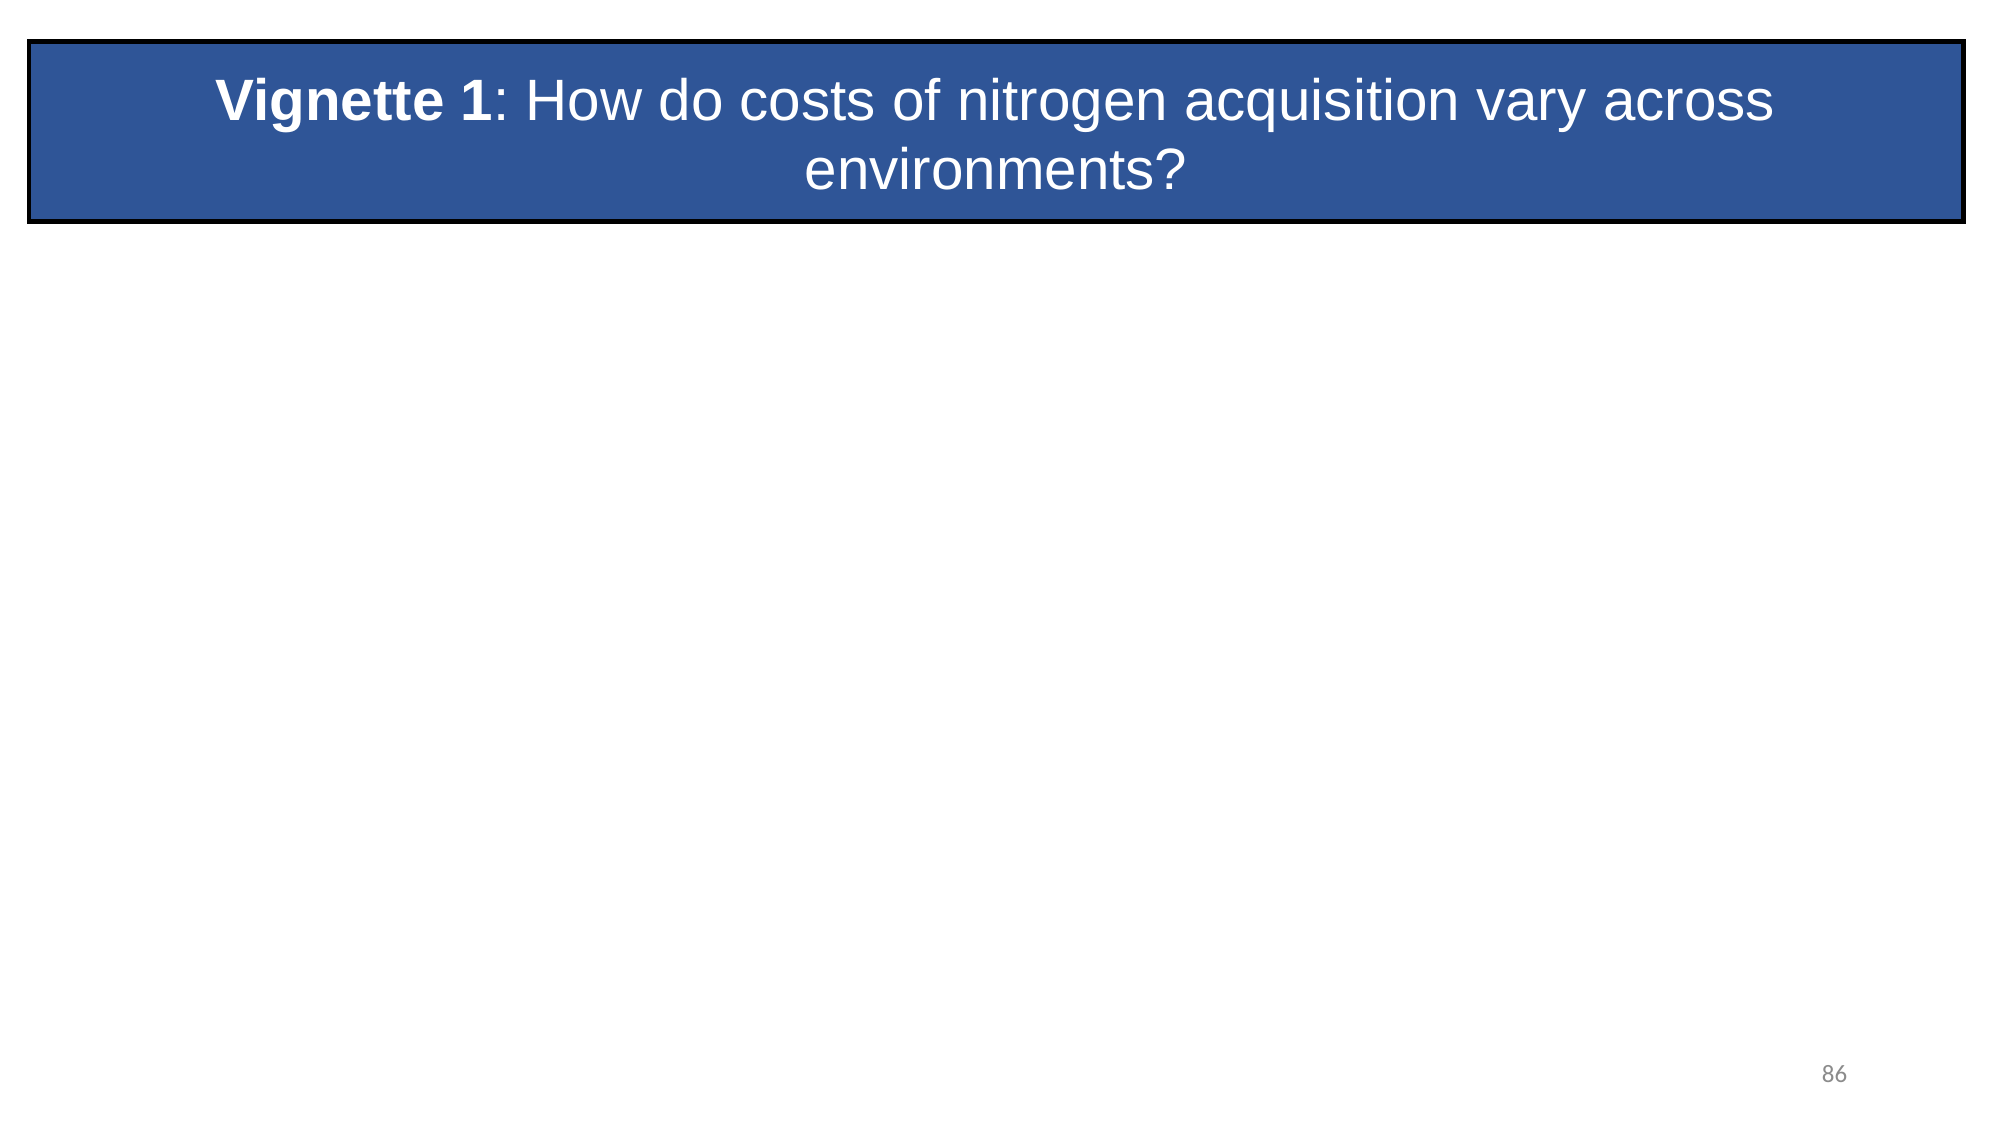

Vignette 1: How do costs of nitrogen acquisition vary across environments?
86